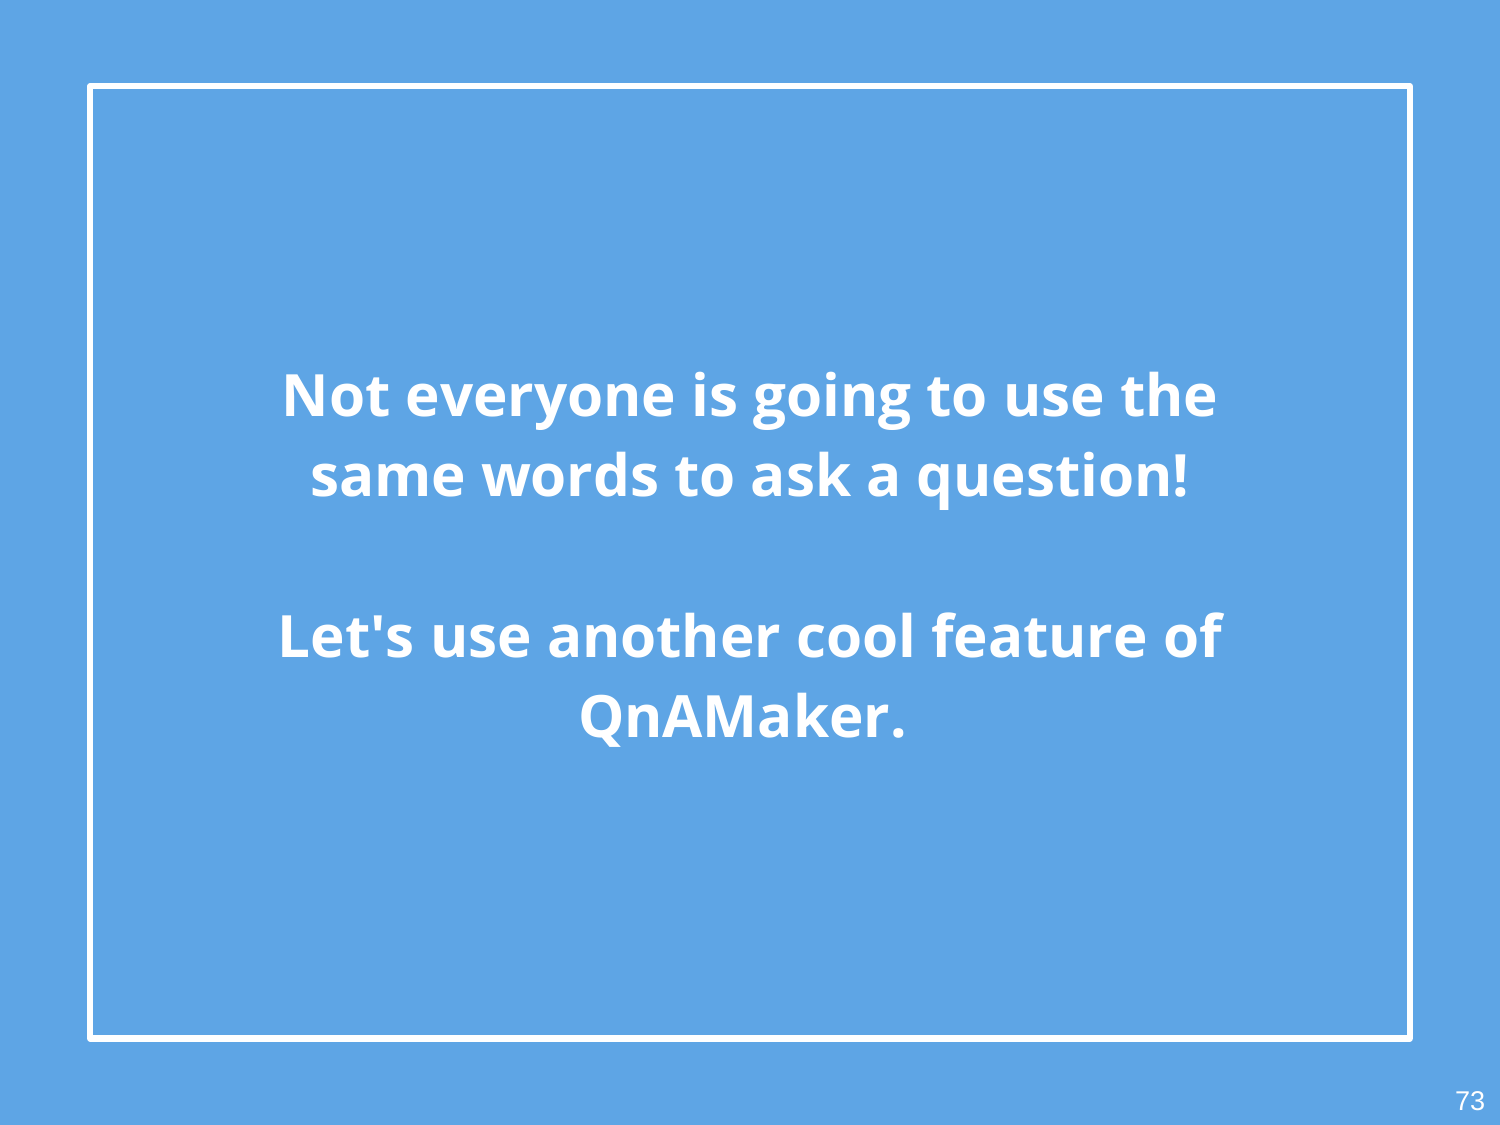

Not everyone is going to use the same words to ask a question!

Let's use another cool feature of QnAMaker.